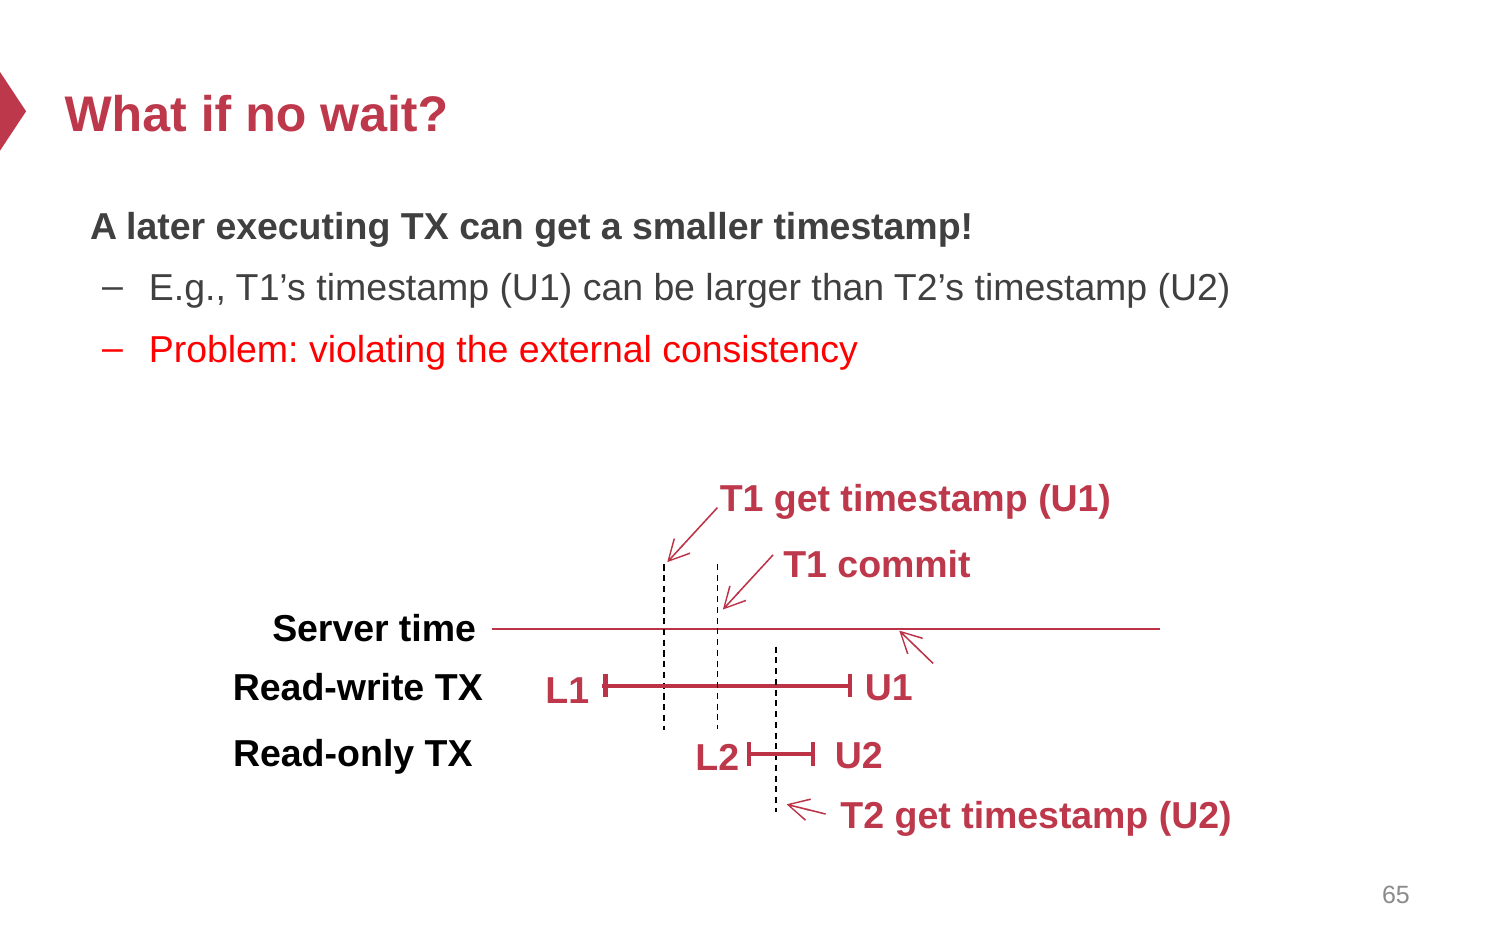

# What if no wait?
A later executing TX can get a smaller timestamp!
E.g., T1’s timestamp (U1) can be larger than T2’s timestamp (U2)
Problem: violating the external consistency
T1 get timestamp (U1)
T1 commit
Server time
U1
Read-write TX
L1
Read-only TX
U2
L2
T2 get timestamp (U2)
65
65